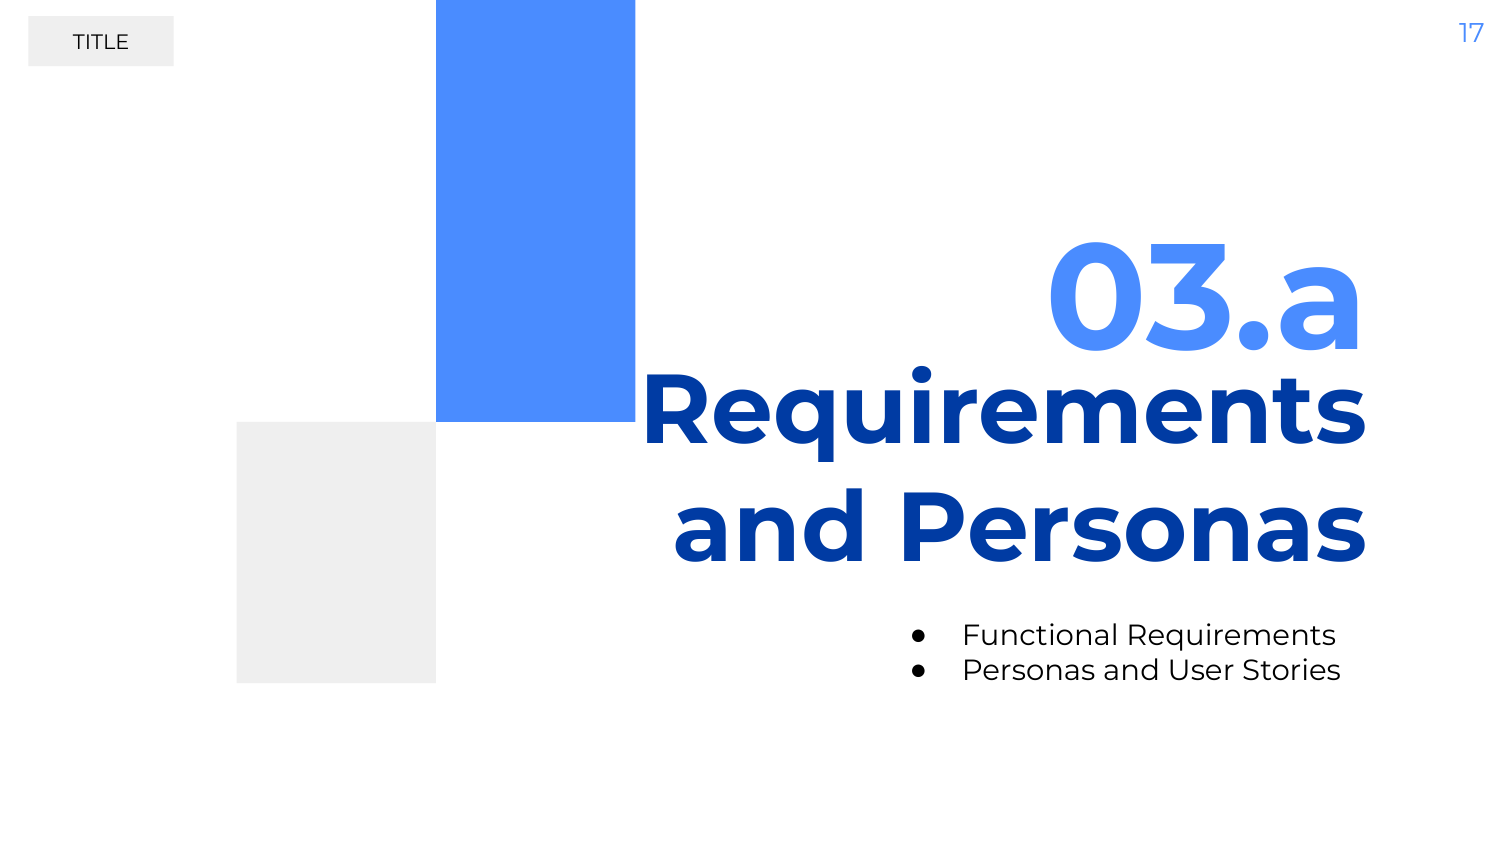

17
TITLE
03.a
# Requirements and Personas
Functional Requirements
Personas and User Stories